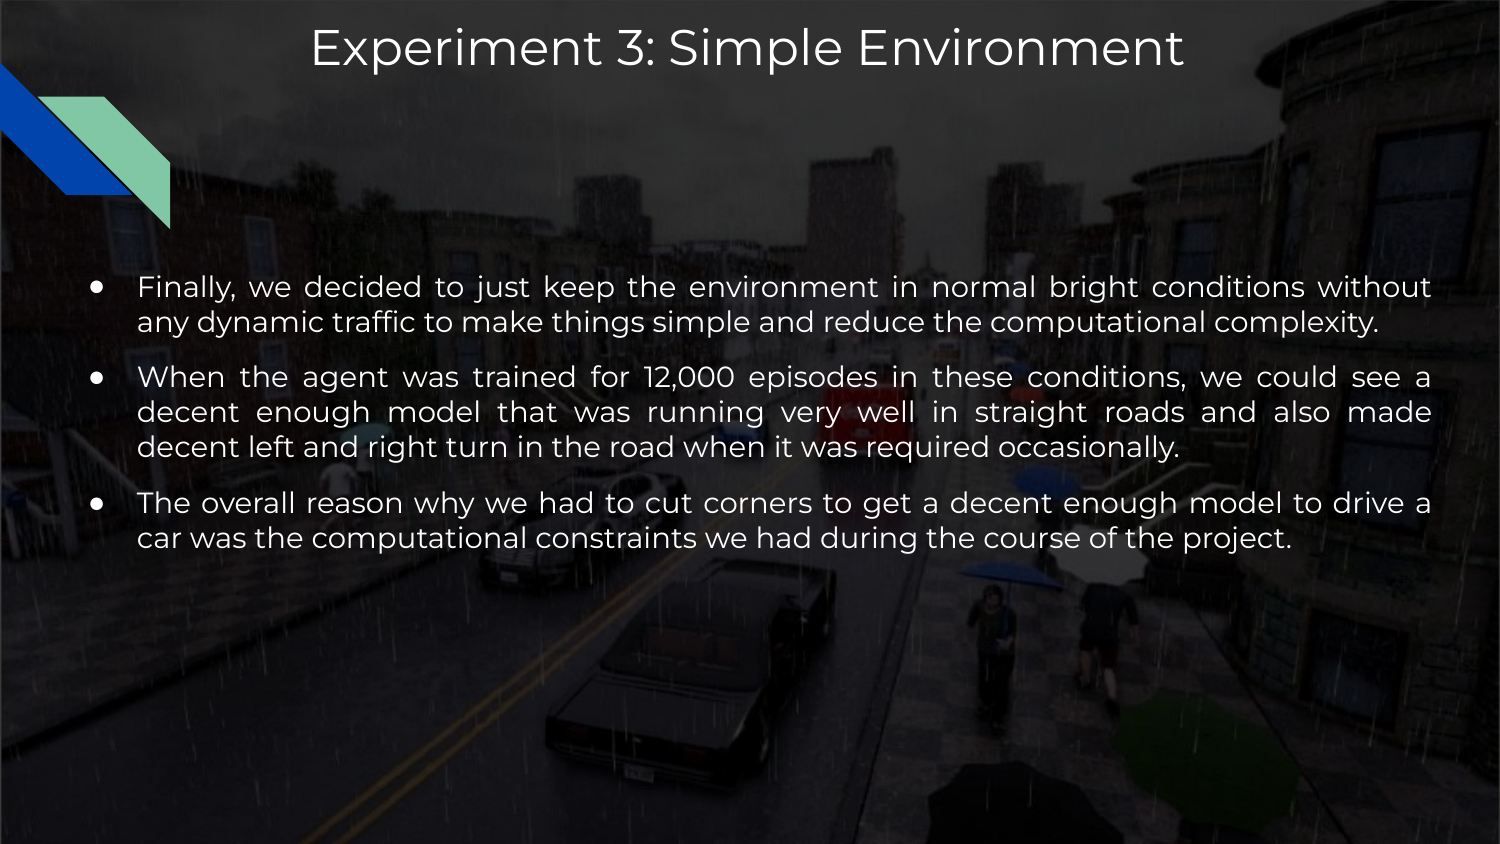

# Experiment 3: Simple Environment
Finally, we decided to just keep the environment in normal bright conditions without any dynamic traffic to make things simple and reduce the computational complexity.
When the agent was trained for 12,000 episodes in these conditions, we could see a decent enough model that was running very well in straight roads and also made decent left and right turn in the road when it was required occasionally.
The overall reason why we had to cut corners to get a decent enough model to drive a car was the computational constraints we had during the course of the project.